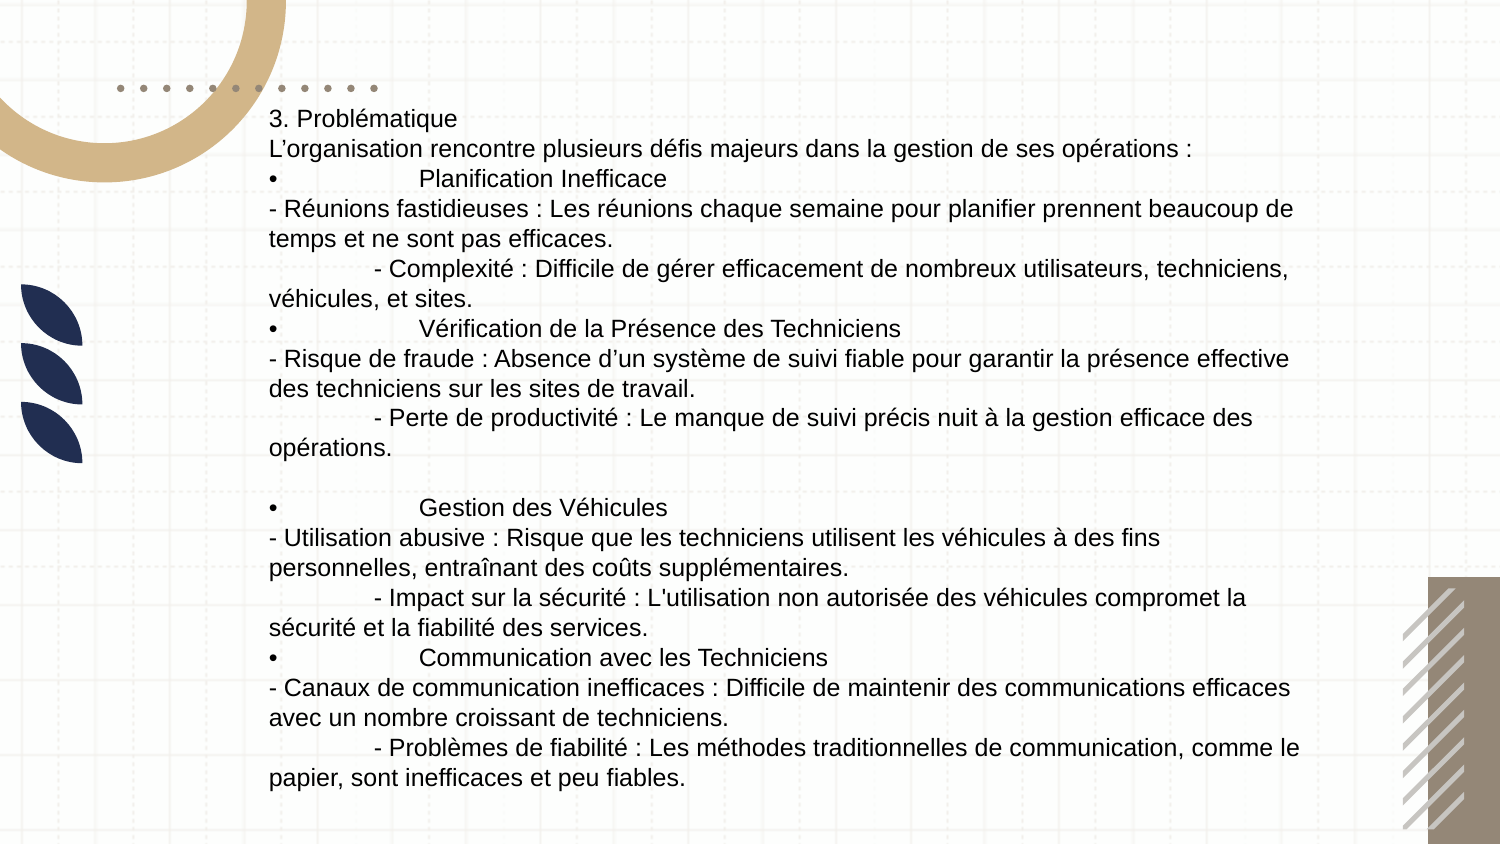

3. Problématique
L’organisation rencontre plusieurs défis majeurs dans la gestion de ses opérations :
•	Planification Inefficace
- Réunions fastidieuses : Les réunions chaque semaine pour planifier prennent beaucoup de temps et ne sont pas efficaces.
               - Complexité : Difficile de gérer efficacement de nombreux utilisateurs, techniciens,   véhicules, et sites.
•	Vérification de la Présence des Techniciens
- Risque de fraude : Absence d’un système de suivi fiable pour garantir la présence effective des techniciens sur les sites de travail.
               - Perte de productivité : Le manque de suivi précis nuit à la gestion efficace des opérations.

•	Gestion des Véhicules
- Utilisation abusive : Risque que les techniciens utilisent les véhicules à des fins personnelles, entraînant des coûts supplémentaires.
               - Impact sur la sécurité : L'utilisation non autorisée des véhicules compromet la sécurité et la fiabilité des services.
•	Communication avec les Techniciens
- Canaux de communication inefficaces : Difficile de maintenir des communications efficaces avec un nombre croissant de techniciens.
               - Problèmes de fiabilité : Les méthodes traditionnelles de communication, comme le papier, sont inefficaces et peu fiables.